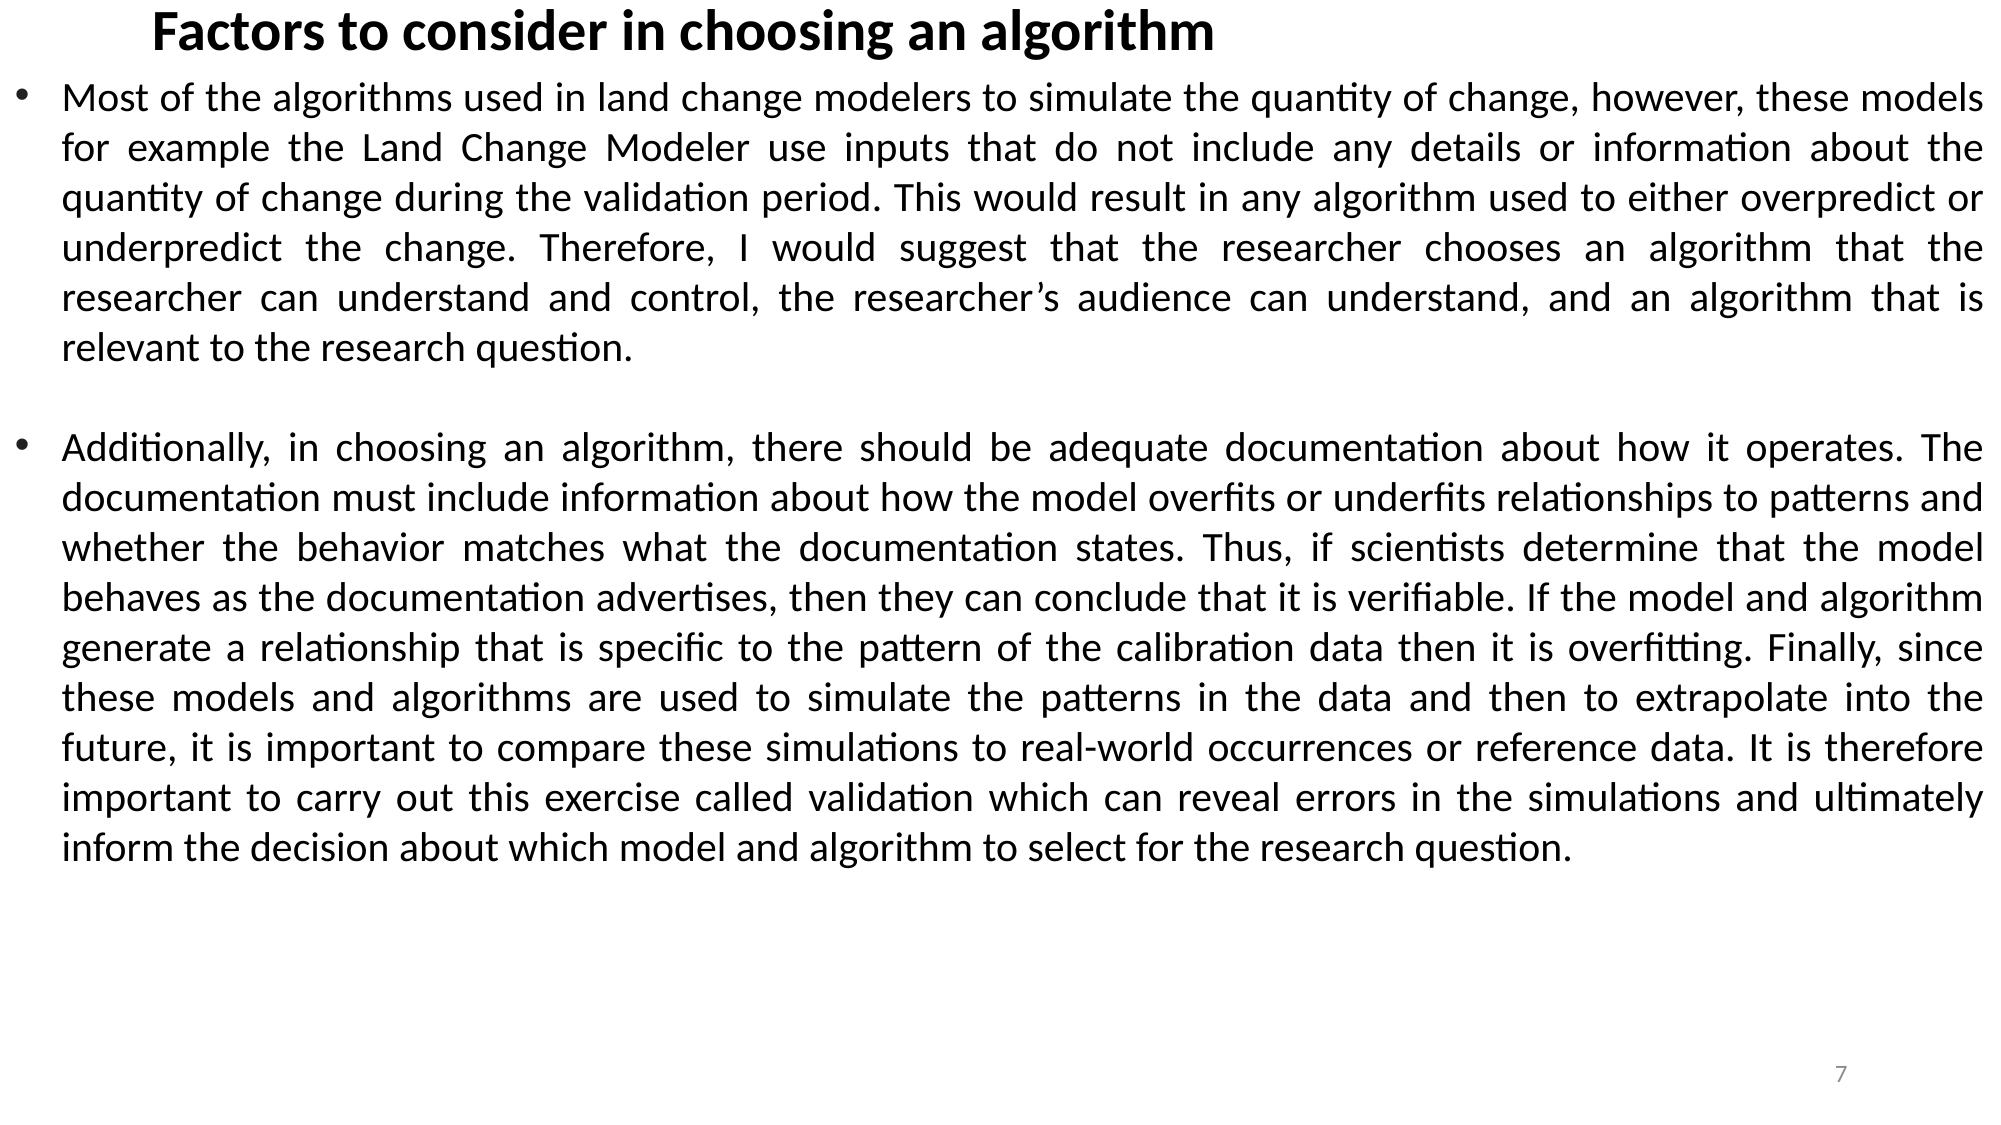

Factors to consider in choosing an algorithm
Most of the algorithms used in land change modelers to simulate the quantity of change, however, these models for example the Land Change Modeler use inputs that do not include any details or information about the quantity of change during the validation period. This would result in any algorithm used to either overpredict or underpredict the change. Therefore, I would suggest that the researcher chooses an algorithm that the researcher can understand and control, the researcher’s audience can understand, and an algorithm that is relevant to the research question.

Additionally, in choosing an algorithm, there should be adequate documentation about how it operates. The documentation must include information about how the model overfits or underfits relationships to patterns and whether the behavior matches what the documentation states. Thus, if scientists determine that the model behaves as the documentation advertises, then they can conclude that it is verifiable. If the model and algorithm generate a relationship that is specific to the pattern of the calibration data then it is overfitting. Finally, since these models and algorithms are used to simulate the patterns in the data and then to extrapolate into the future, it is important to compare these simulations to real-world occurrences or reference data. It is therefore important to carry out this exercise called validation which can reveal errors in the simulations and ultimately inform the decision about which model and algorithm to select for the research question.
7